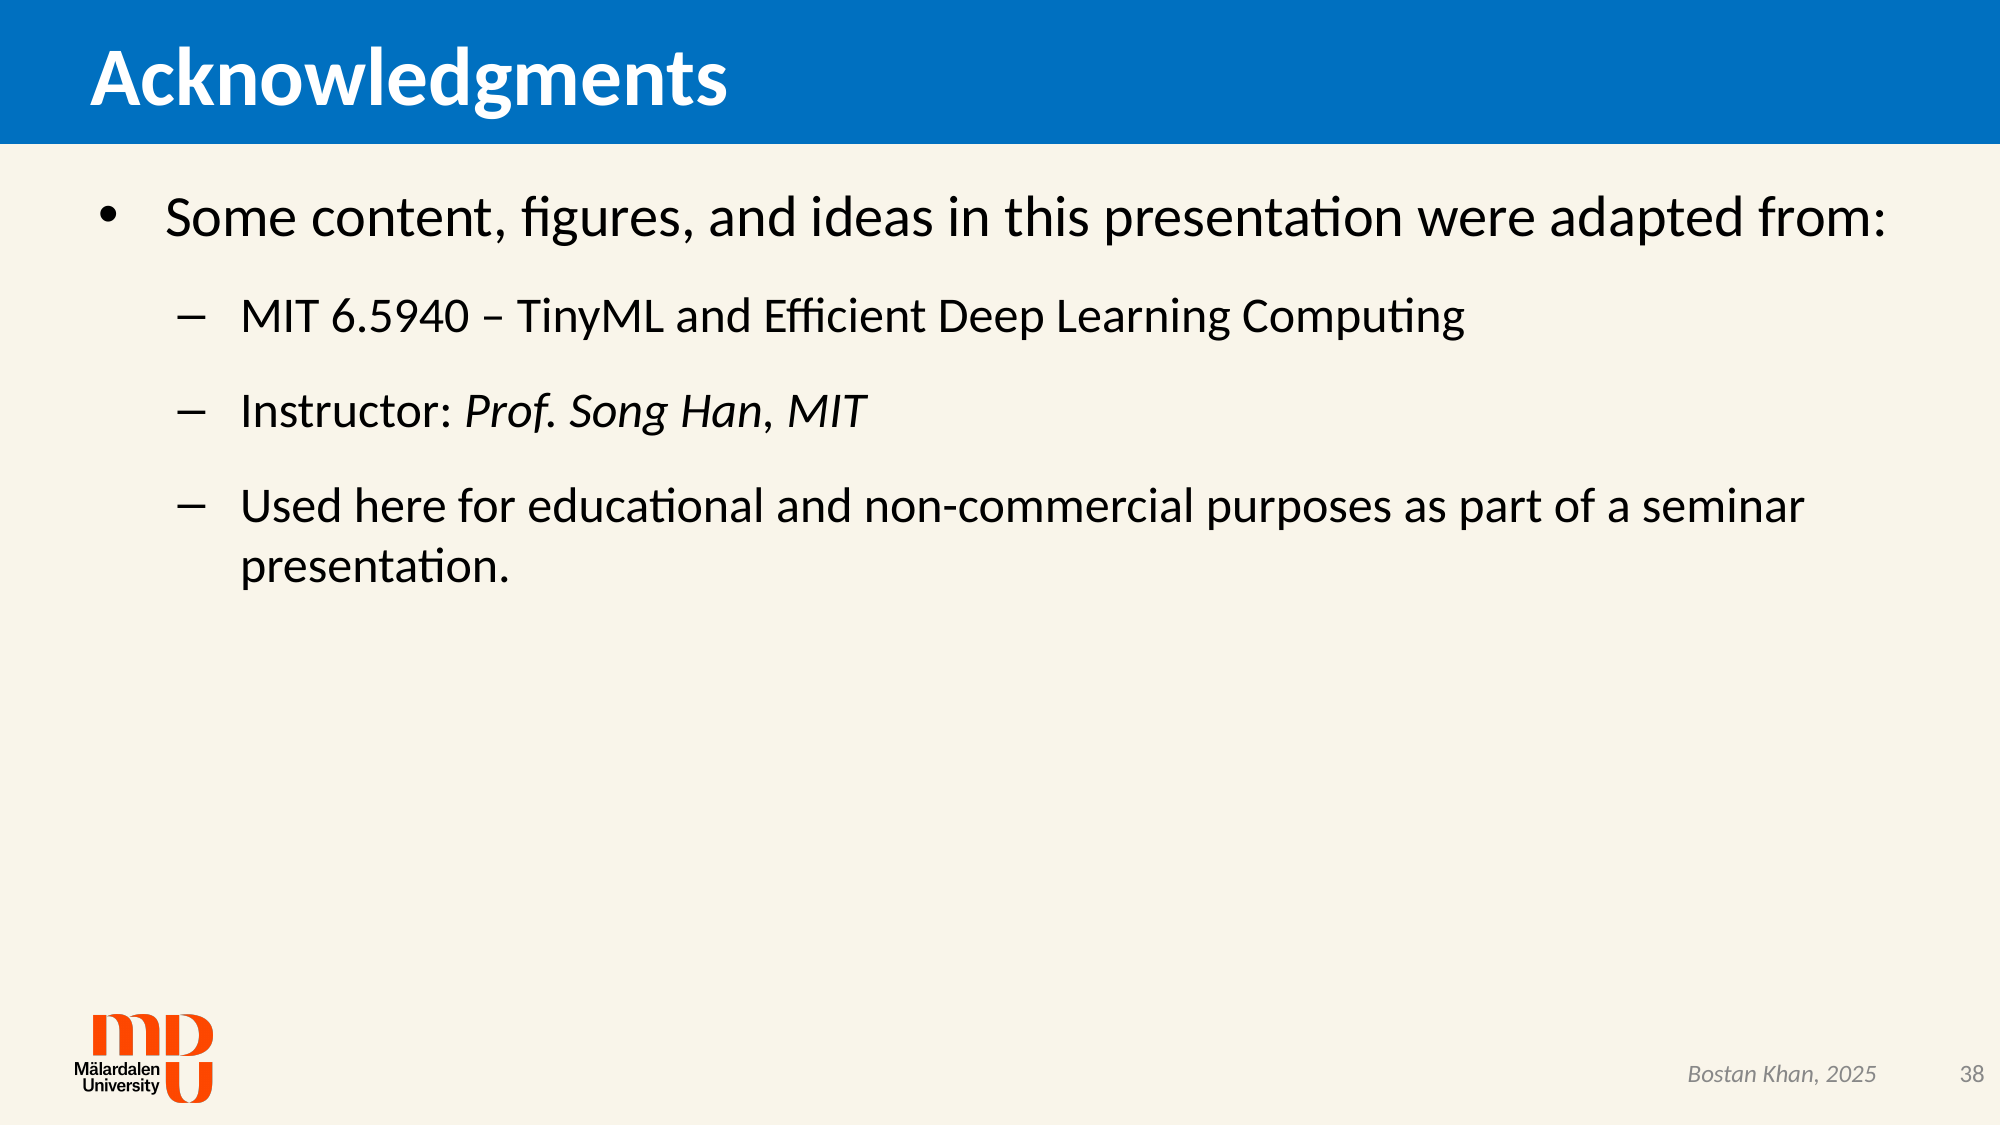

# Acknowledgments
Some content, figures, and ideas in this presentation were adapted from:
MIT 6.5940 – TinyML and Efficient Deep Learning Computing
Instructor: Prof. Song Han, MIT
Used here for educational and non-commercial purposes as part of a seminar presentation.
38